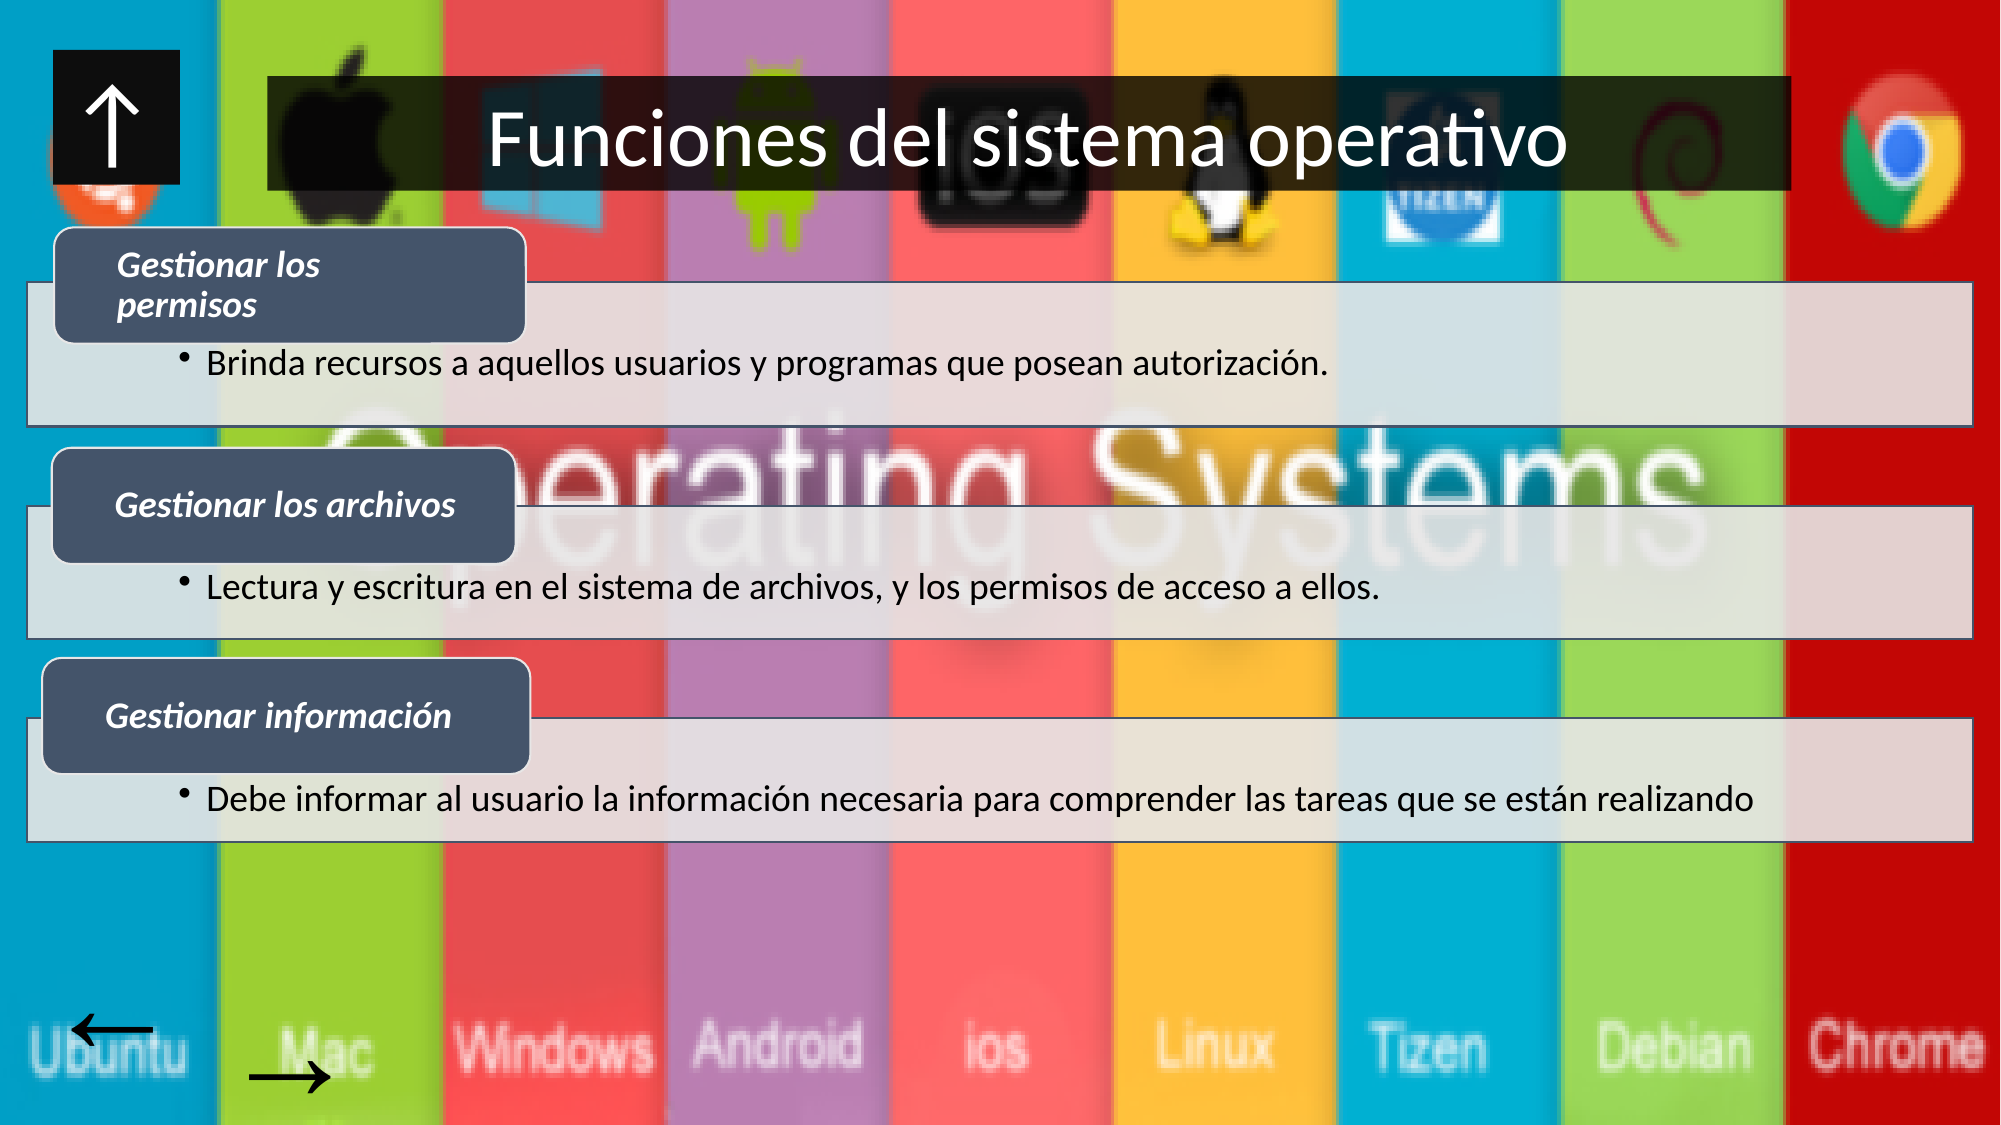

↑

Funciones del sistema operativo
Brinda recursos a aquellos usuarios y programas que posean autorización.
Gestionar los permisos
Lectura y escritura en el sistema de archivos, y los permisos de acceso a ellos.
Gestionar los archivos
Debe informar al usuario la información necesaria para comprender las tareas que se están realizando
Gestionar información
→
→